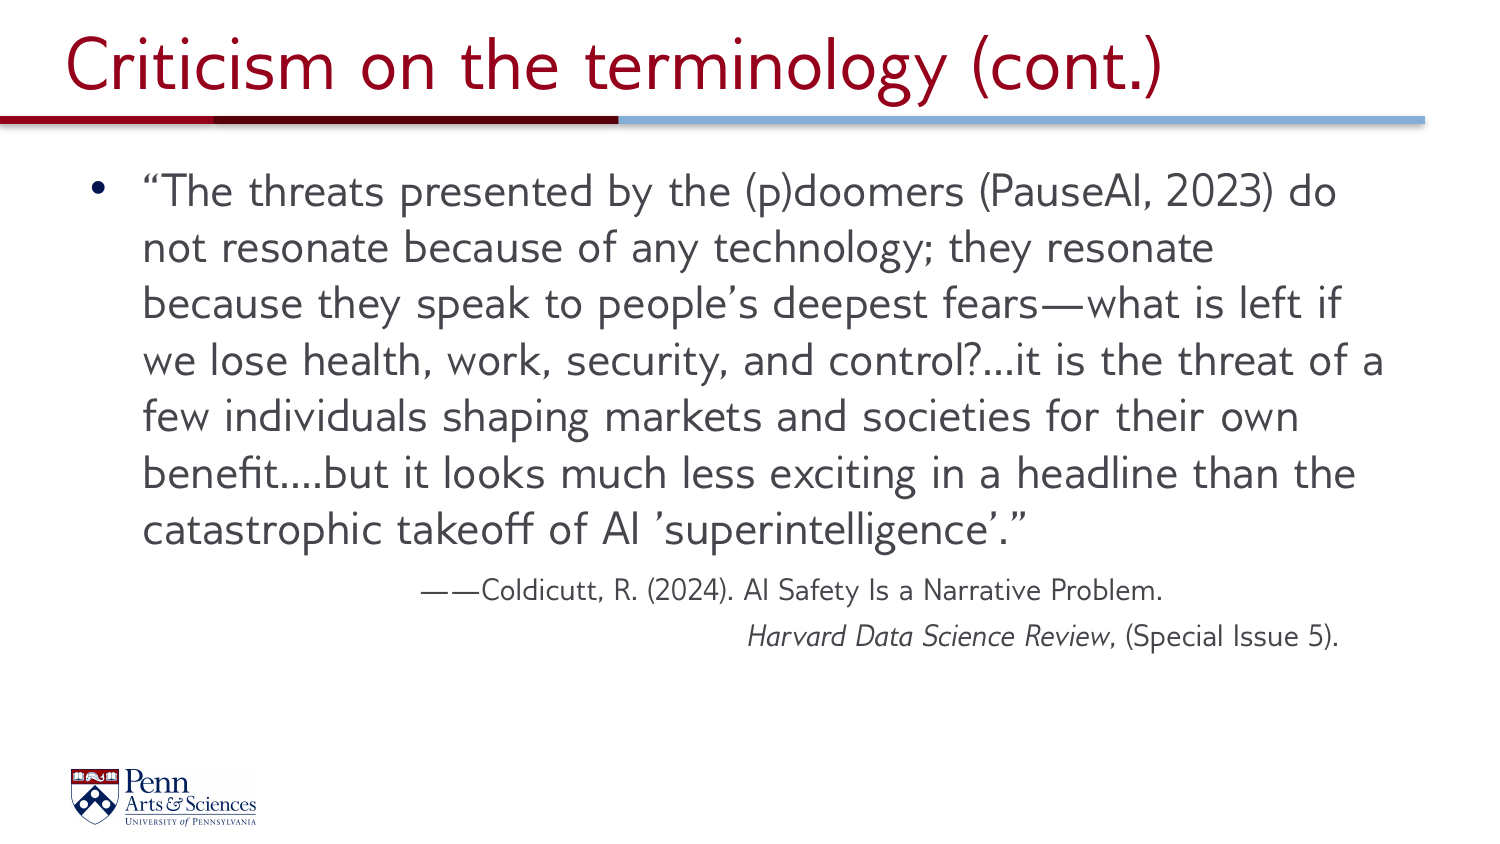

# Criticism on the terminology (cont.)
“The threats presented by the (p)doomers (PauseAI, 2023) do not resonate because of any technology; they resonate because they speak to people’s deepest fears—what is left if we lose health, work, security, and control?...it is the threat of a few individuals shaping markets and societies for their own benefit....but it looks much less exciting in a headline than the catastrophic takeoff of AI ’superintelligence’.”
                ——Coldicutt, R. (2024). AI Safety Is a Narrative Problem.
                                Harvard Data Science Review, (Special Issue 5).

9